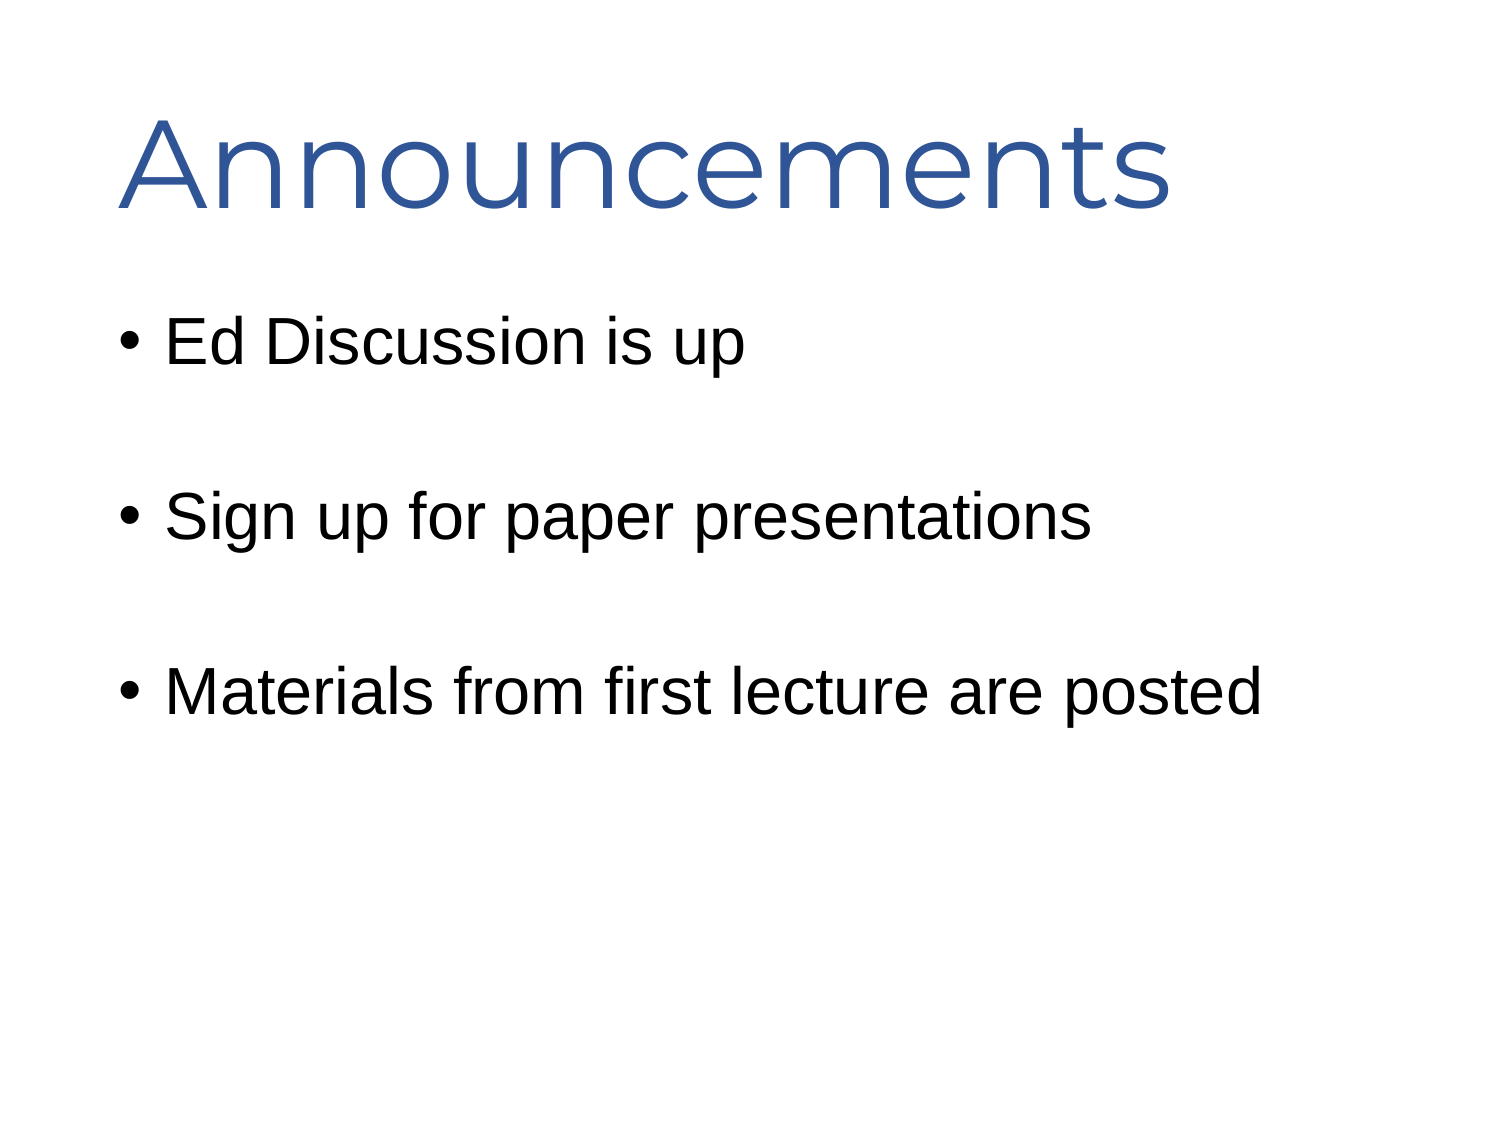

# Announcements
 Ed Discussion is up

 Sign up for paper presentations

 Materials from first lecture are posted